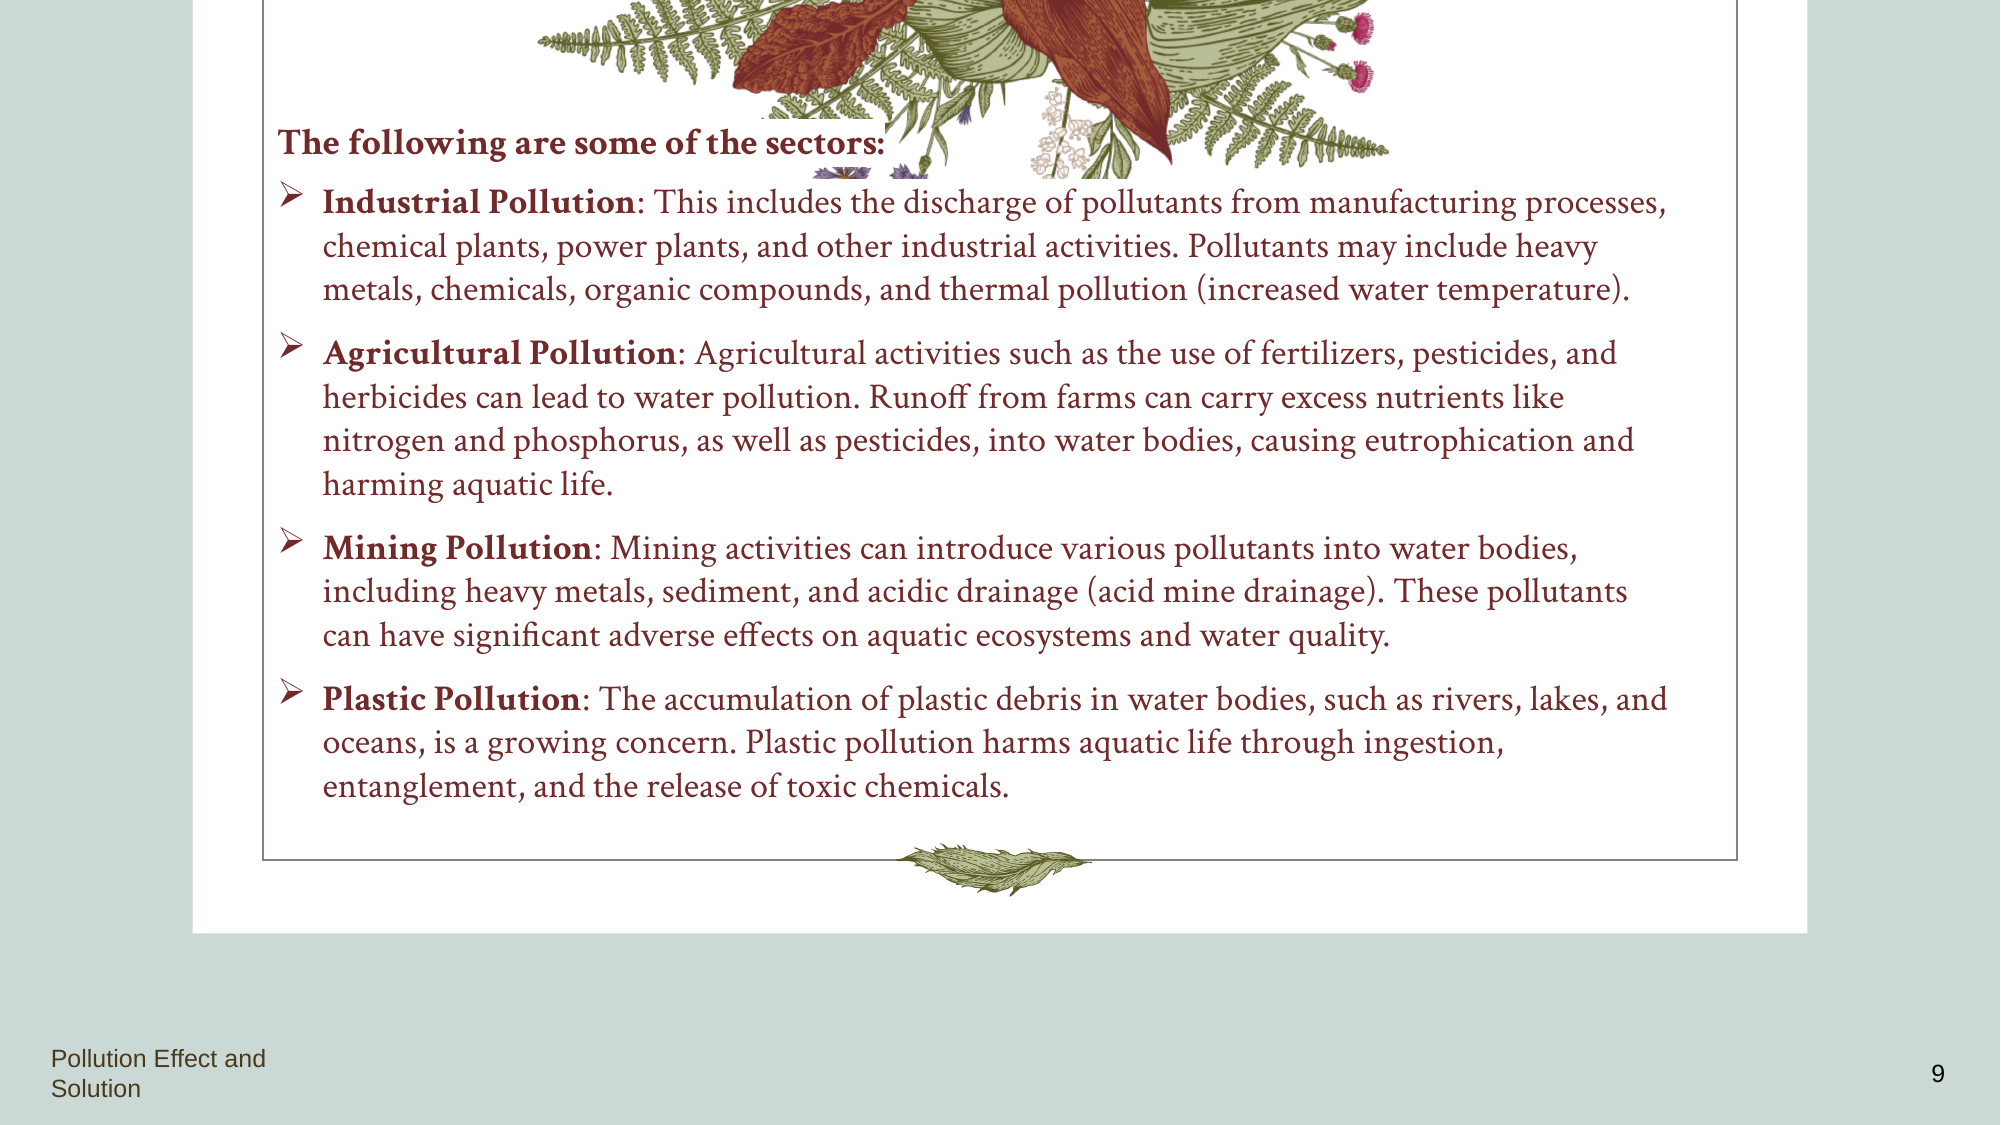

The following are some of the sectors:
Industrial Pollution: This includes the discharge of pollutants from manufacturing processes, chemical plants, power plants, and other industrial activities. Pollutants may include heavy metals, chemicals, organic compounds, and thermal pollution (increased water temperature).
Agricultural Pollution: Agricultural activities such as the use of fertilizers, pesticides, and herbicides can lead to water pollution. Runoff from farms can carry excess nutrients like nitrogen and phosphorus, as well as pesticides, into water bodies, causing eutrophication and harming aquatic life.
Mining Pollution: Mining activities can introduce various pollutants into water bodies, including heavy metals, sediment, and acidic drainage (acid mine drainage). These pollutants can have significant adverse effects on aquatic ecosystems and water quality.
Plastic Pollution: The accumulation of plastic debris in water bodies, such as rivers, lakes, and oceans, is a growing concern. Plastic pollution harms aquatic life through ingestion, entanglement, and the release of toxic chemicals.

Pollution Effect and Solution
9